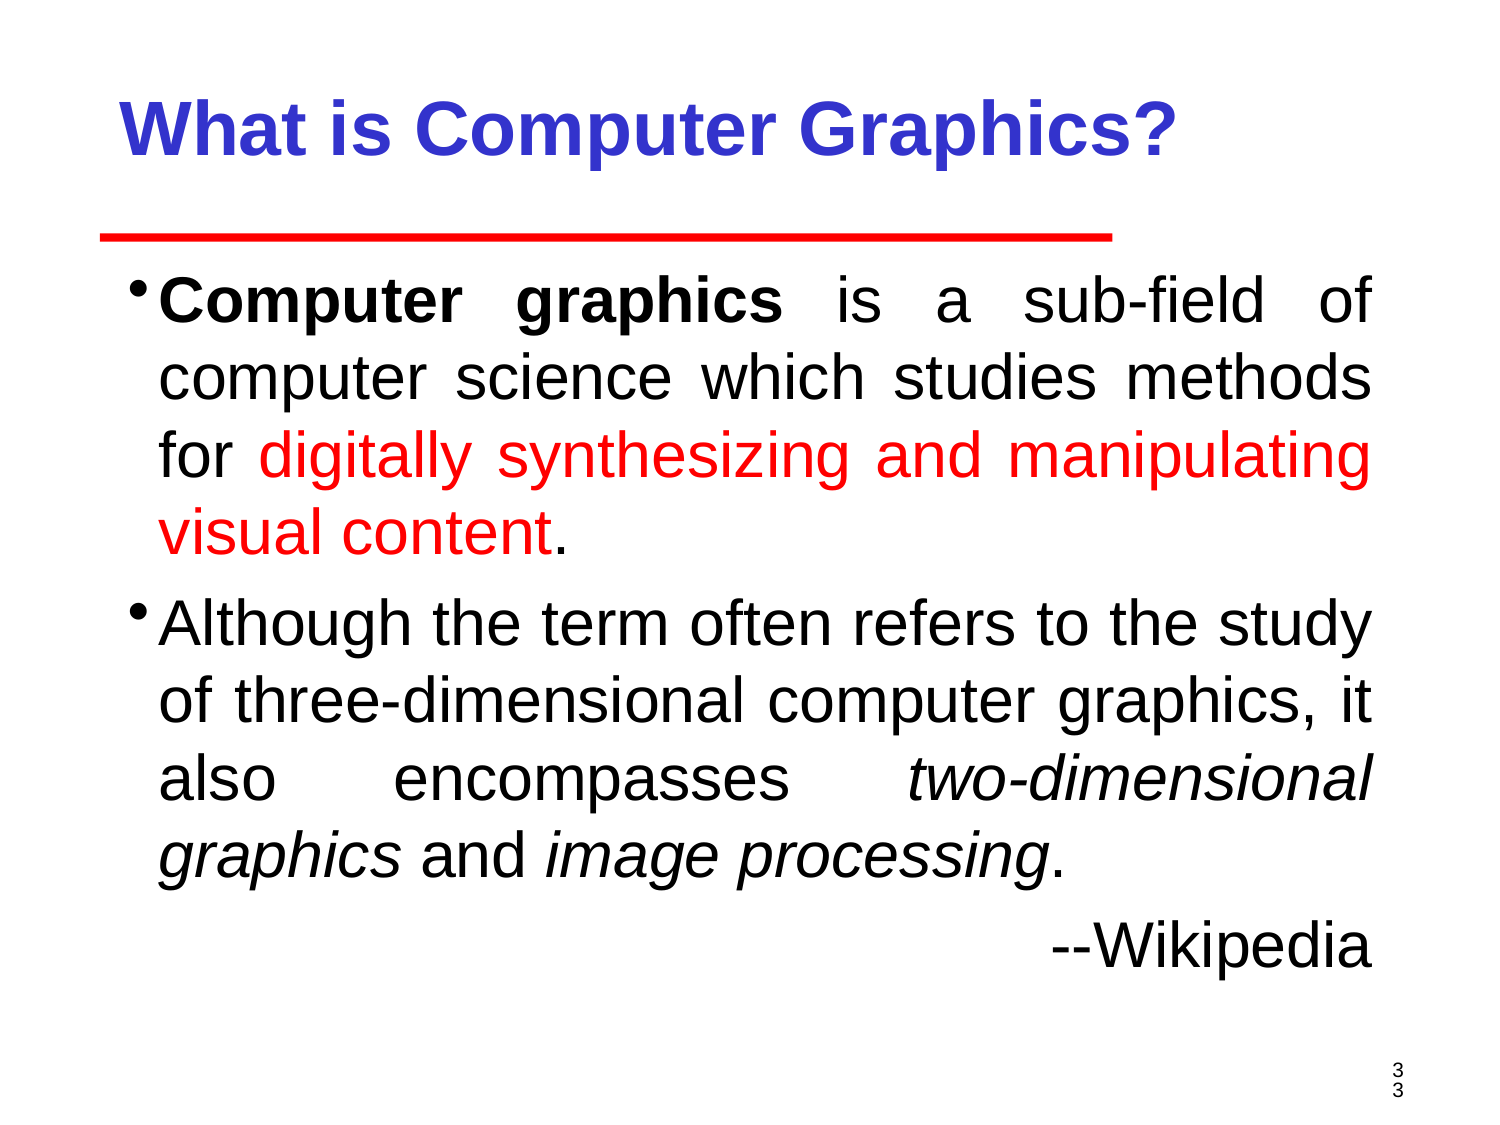

# What is Computer Graphics?
Computer graphics is a sub-field of computer science which studies methods for digitally synthesizing and manipulating visual content.
Although the term often refers to the study of three-dimensional computer graphics, it also encompasses two-dimensional graphics and image processing.
--Wikipedia
33